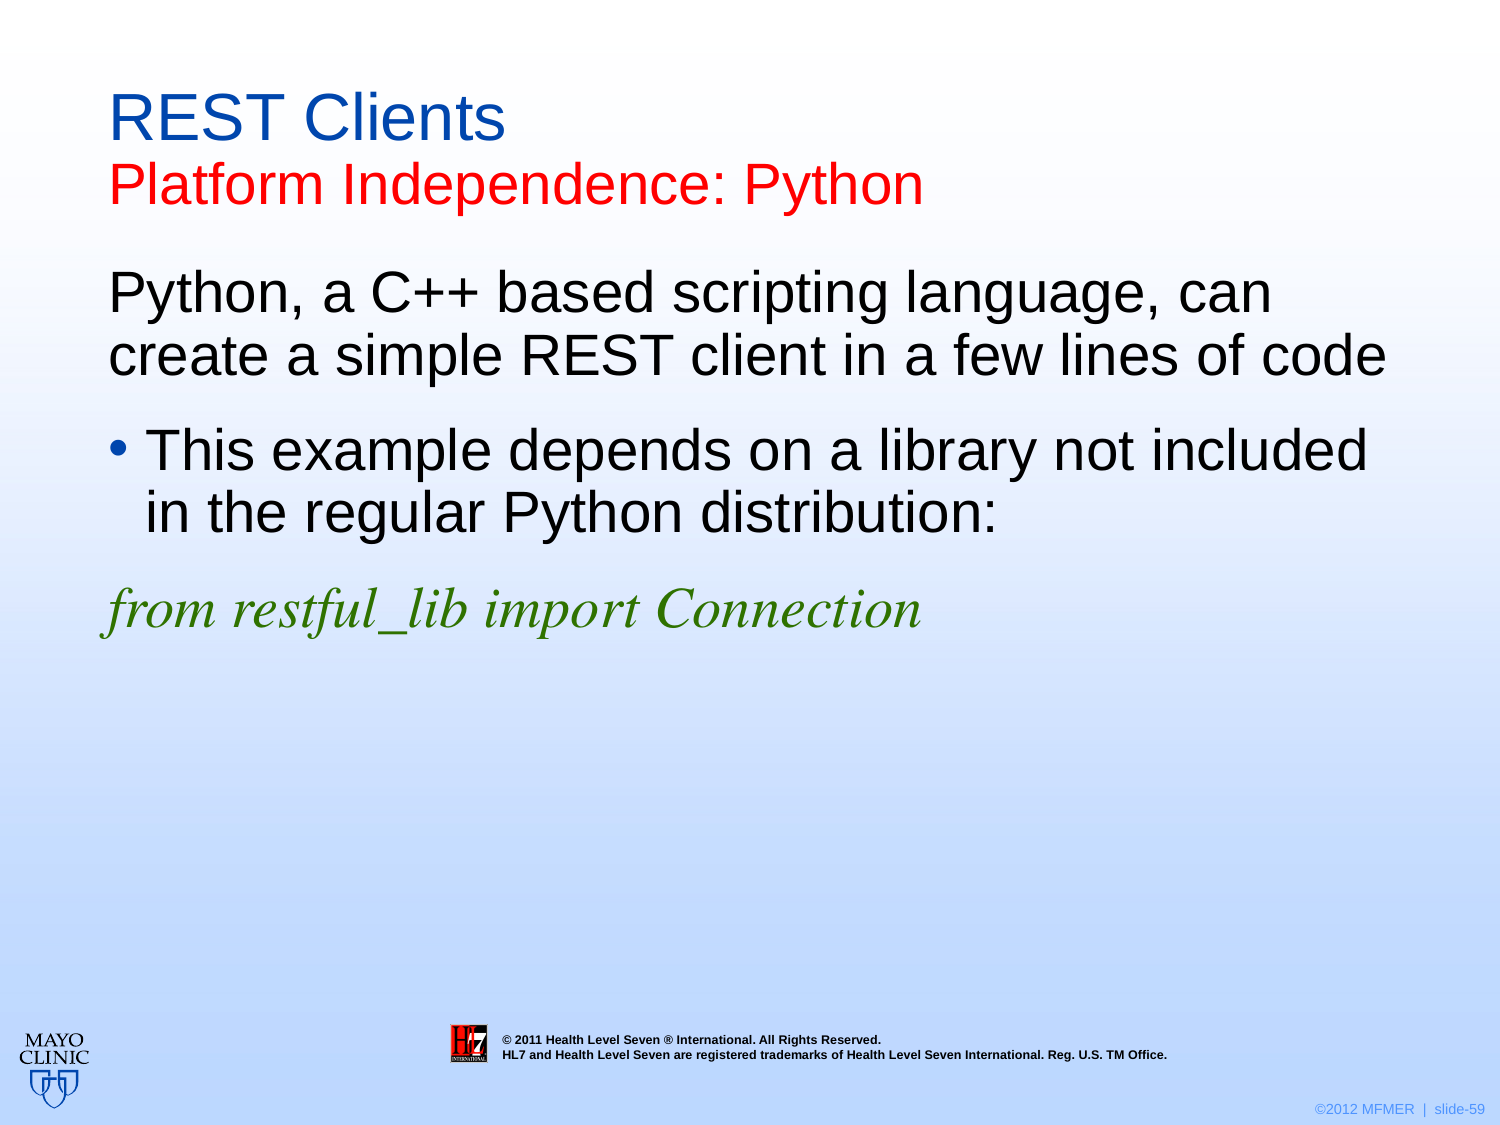

# REST Clients Platform Independence: Python
Python, a C++ based scripting language, can create a simple REST client in a few lines of code
This example depends on a library not included in the regular Python distribution:
from restful_lib import Connection